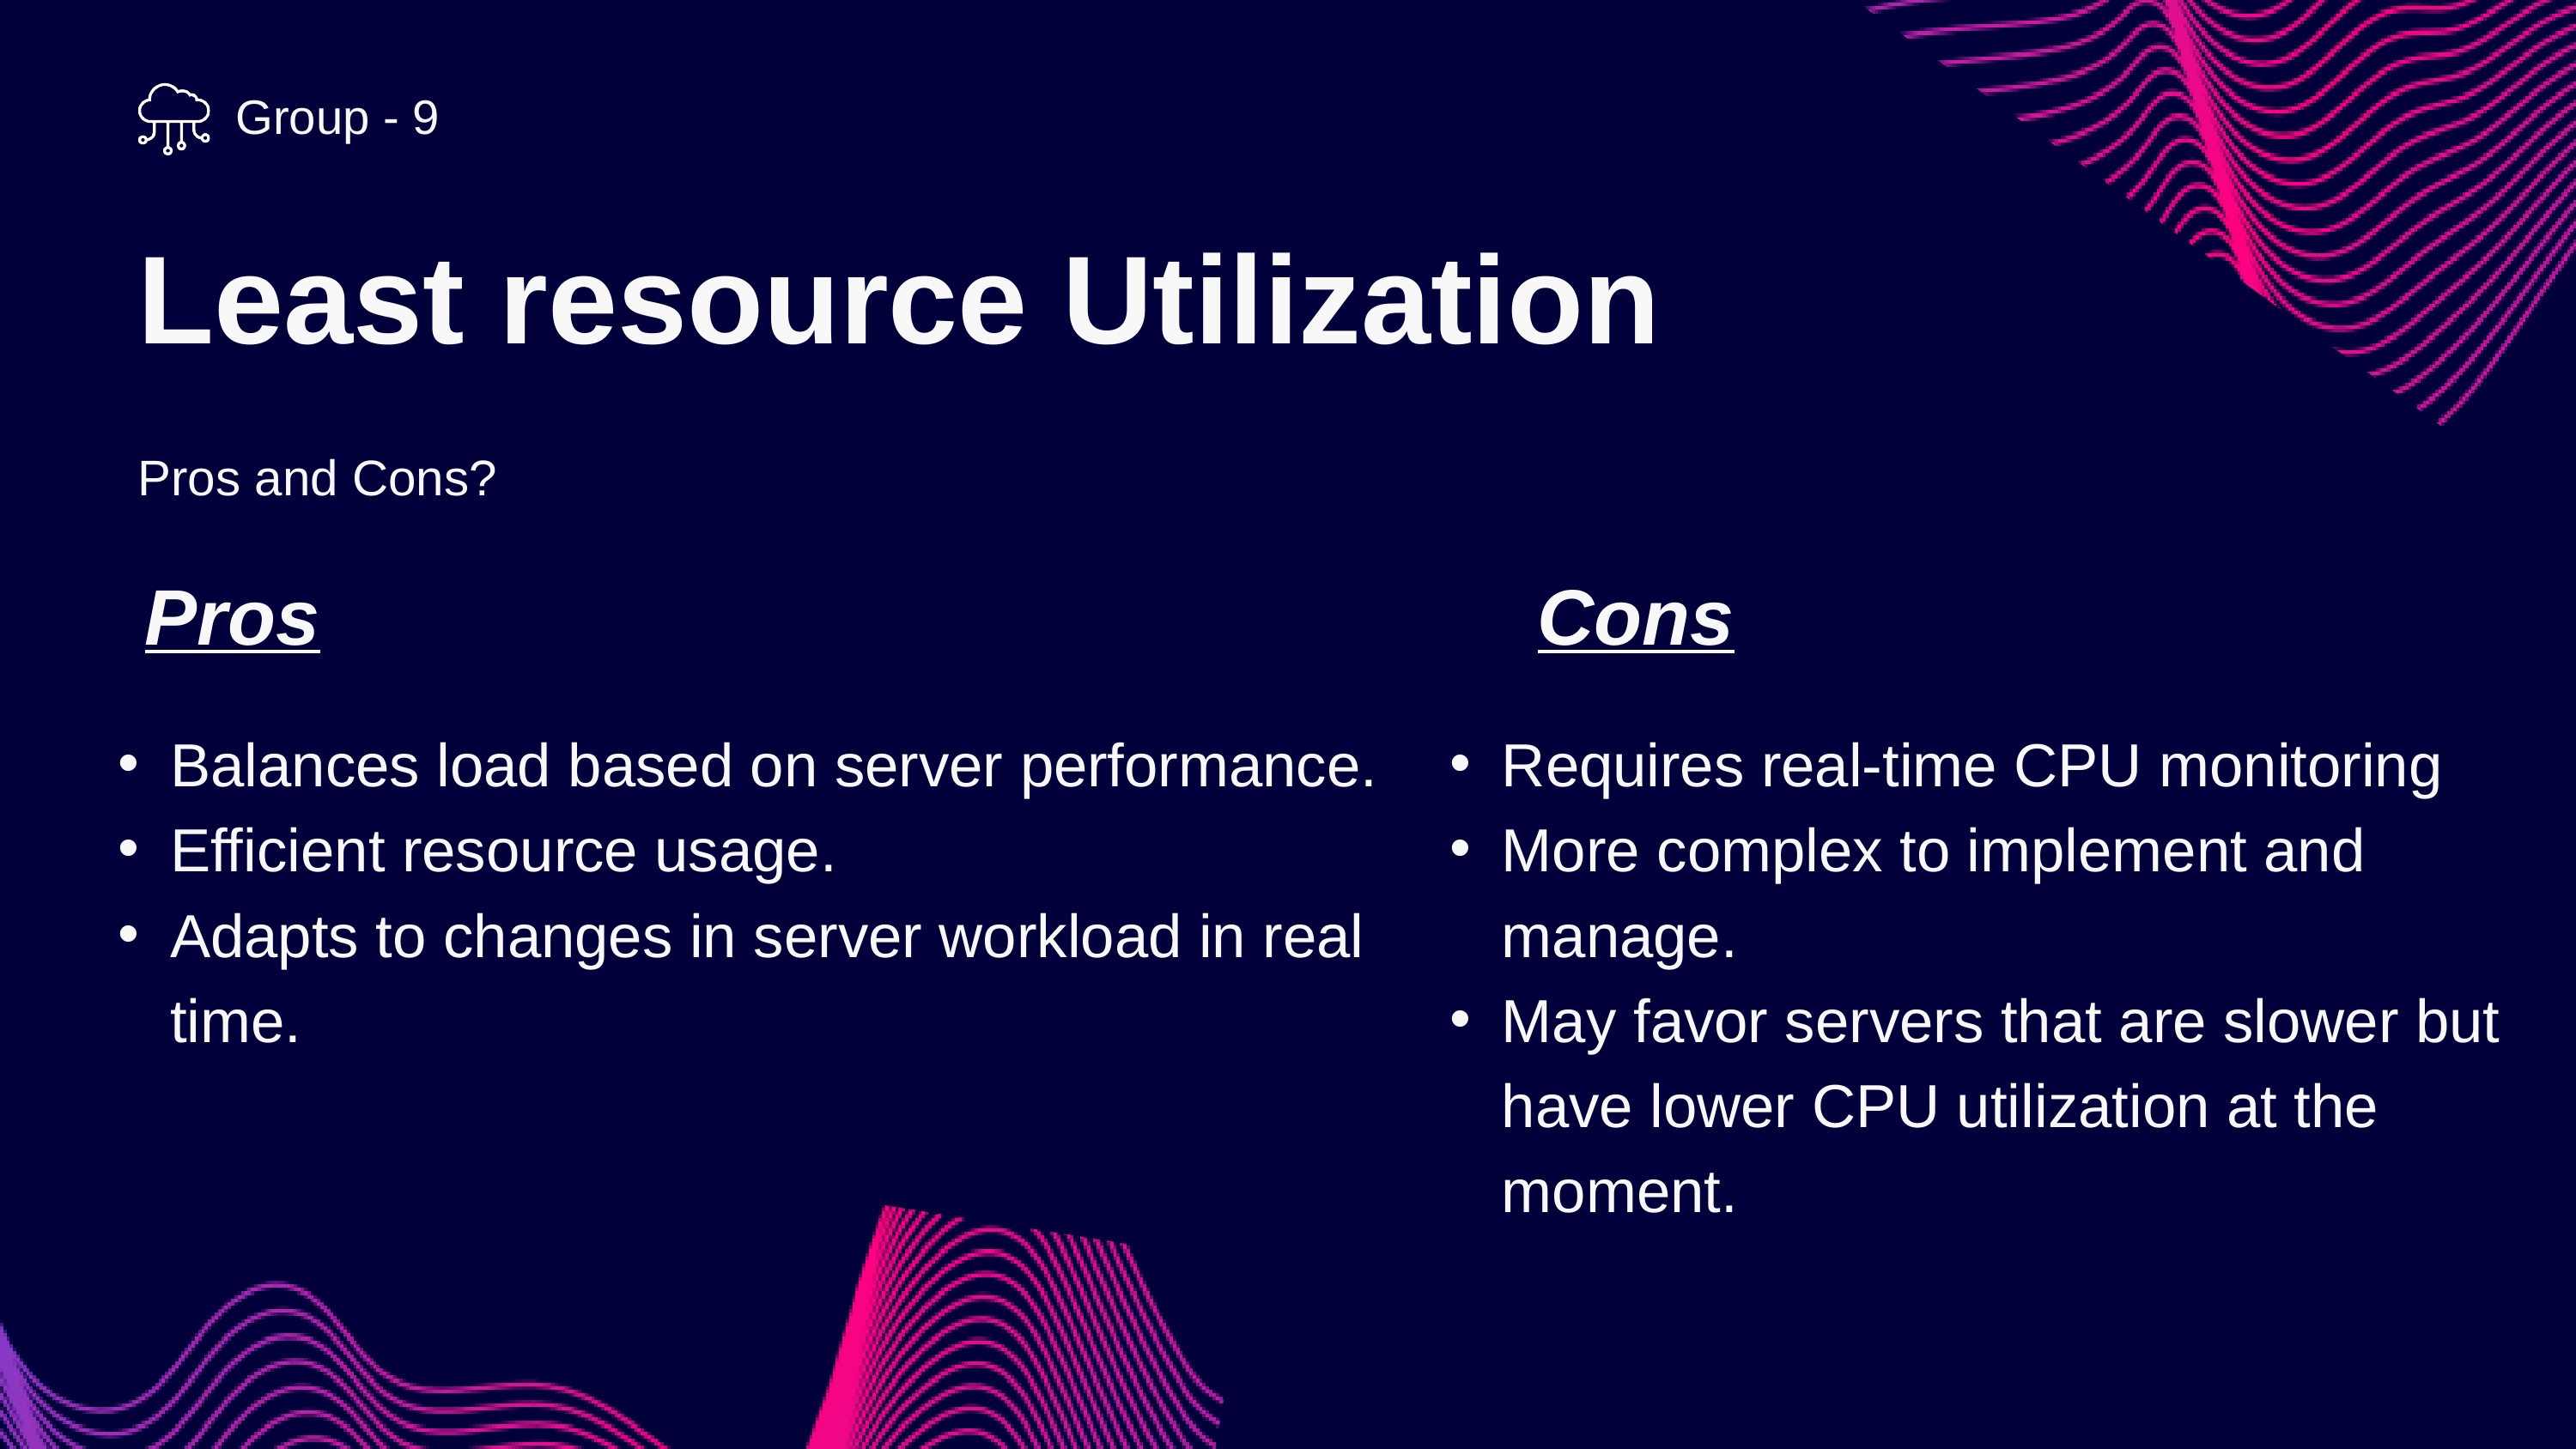

Group - 9
Least resource Utilization
Pros and Cons?
Pros
Cons
Balances load based on server performance.
Efficient resource usage.
Adapts to changes in server workload in real time.
Requires real-time CPU monitoring
More complex to implement and manage.
May favor servers that are slower but have lower CPU utilization at the moment.